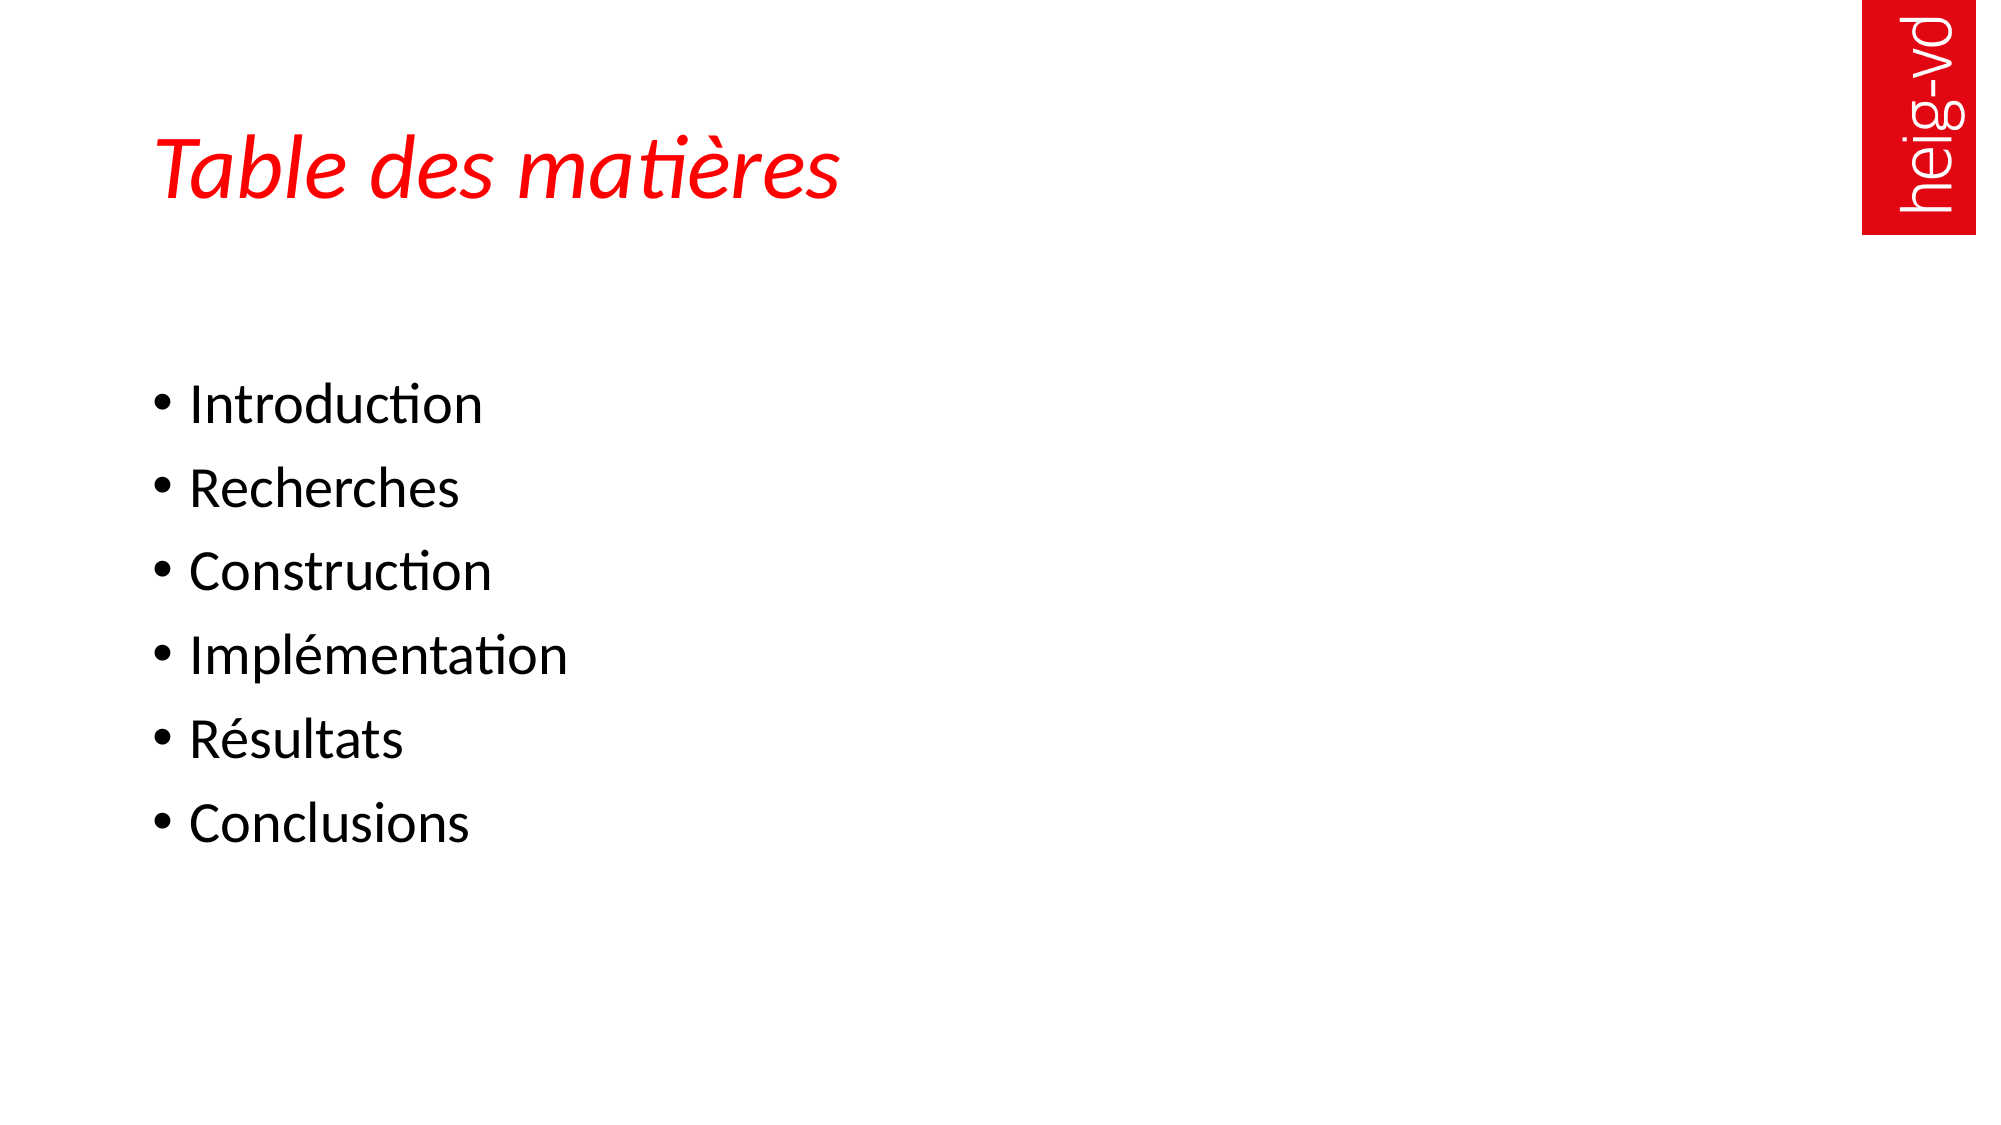

# Table des matières
Introduction
Recherches
Construction
Implémentation
Résultats
Conclusions